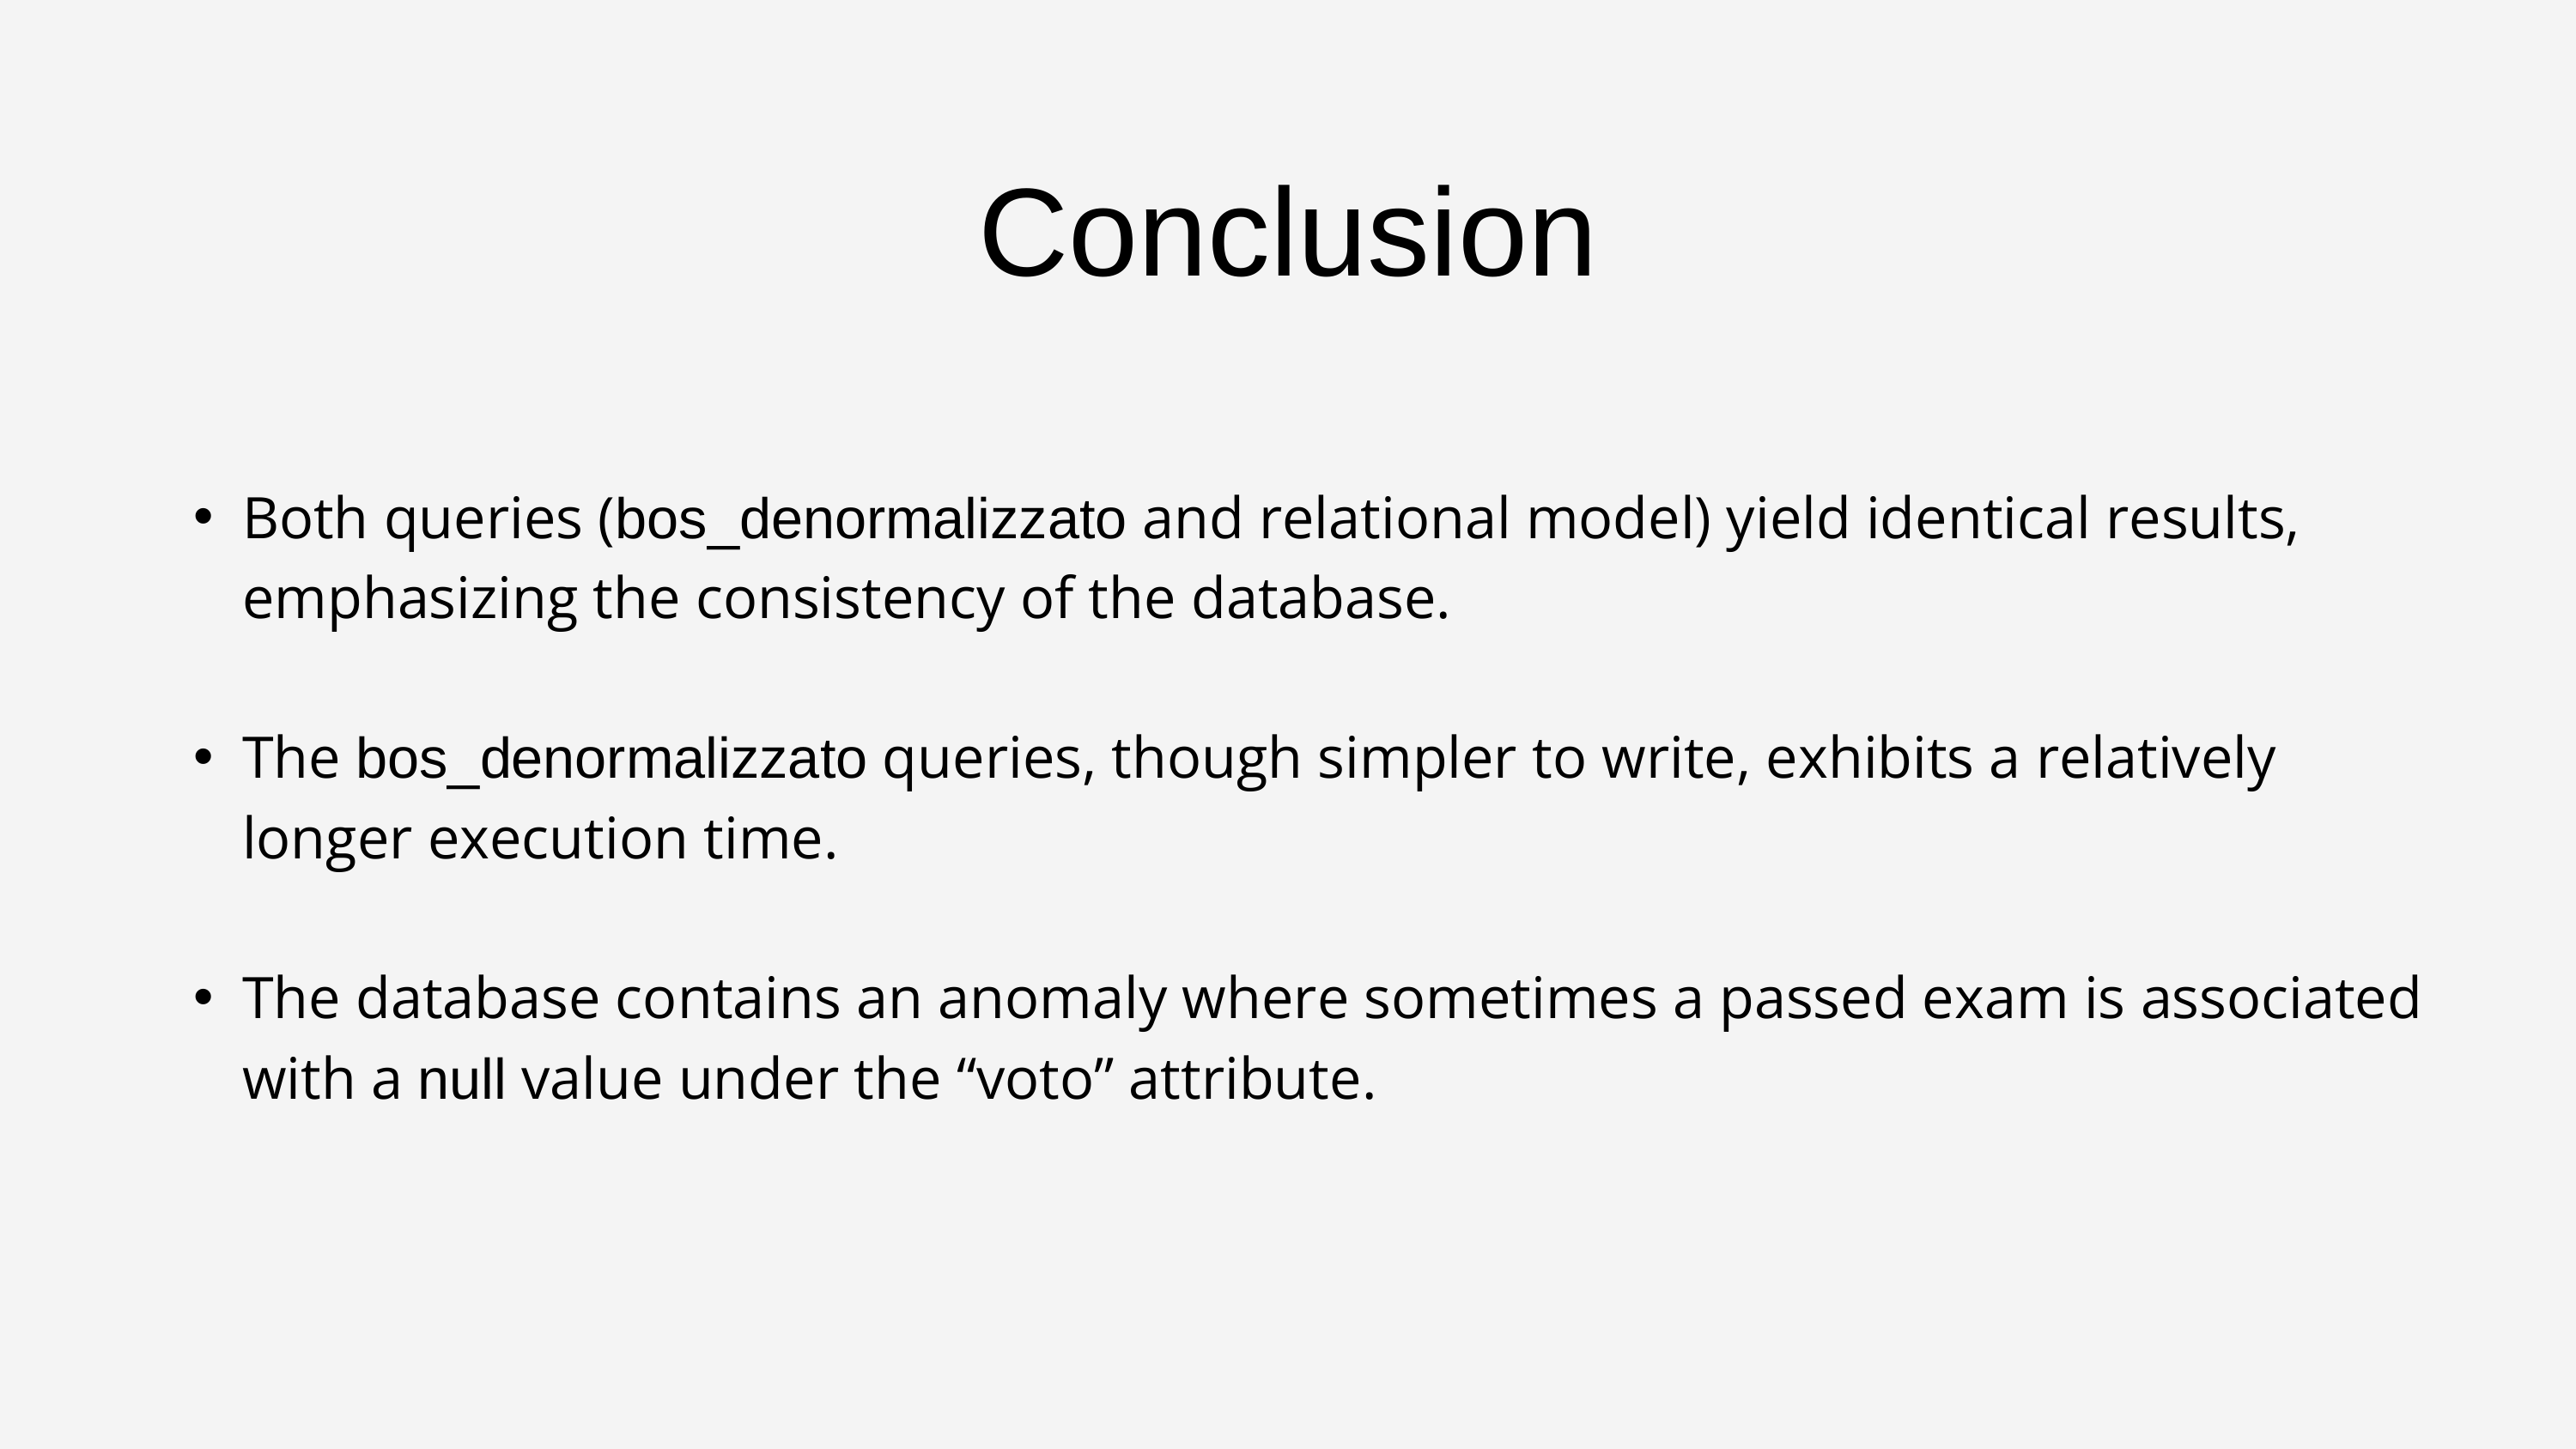

Conclusion
Both queries (bos_denormalizzato and relational model) yield identical results, emphasizing the consistency of the database.

The bos_denormalizzato queries, though simpler to write, exhibits a relatively longer execution time.

The database contains an anomaly where sometimes a passed exam is associated with a null value under the “voto” attribute.